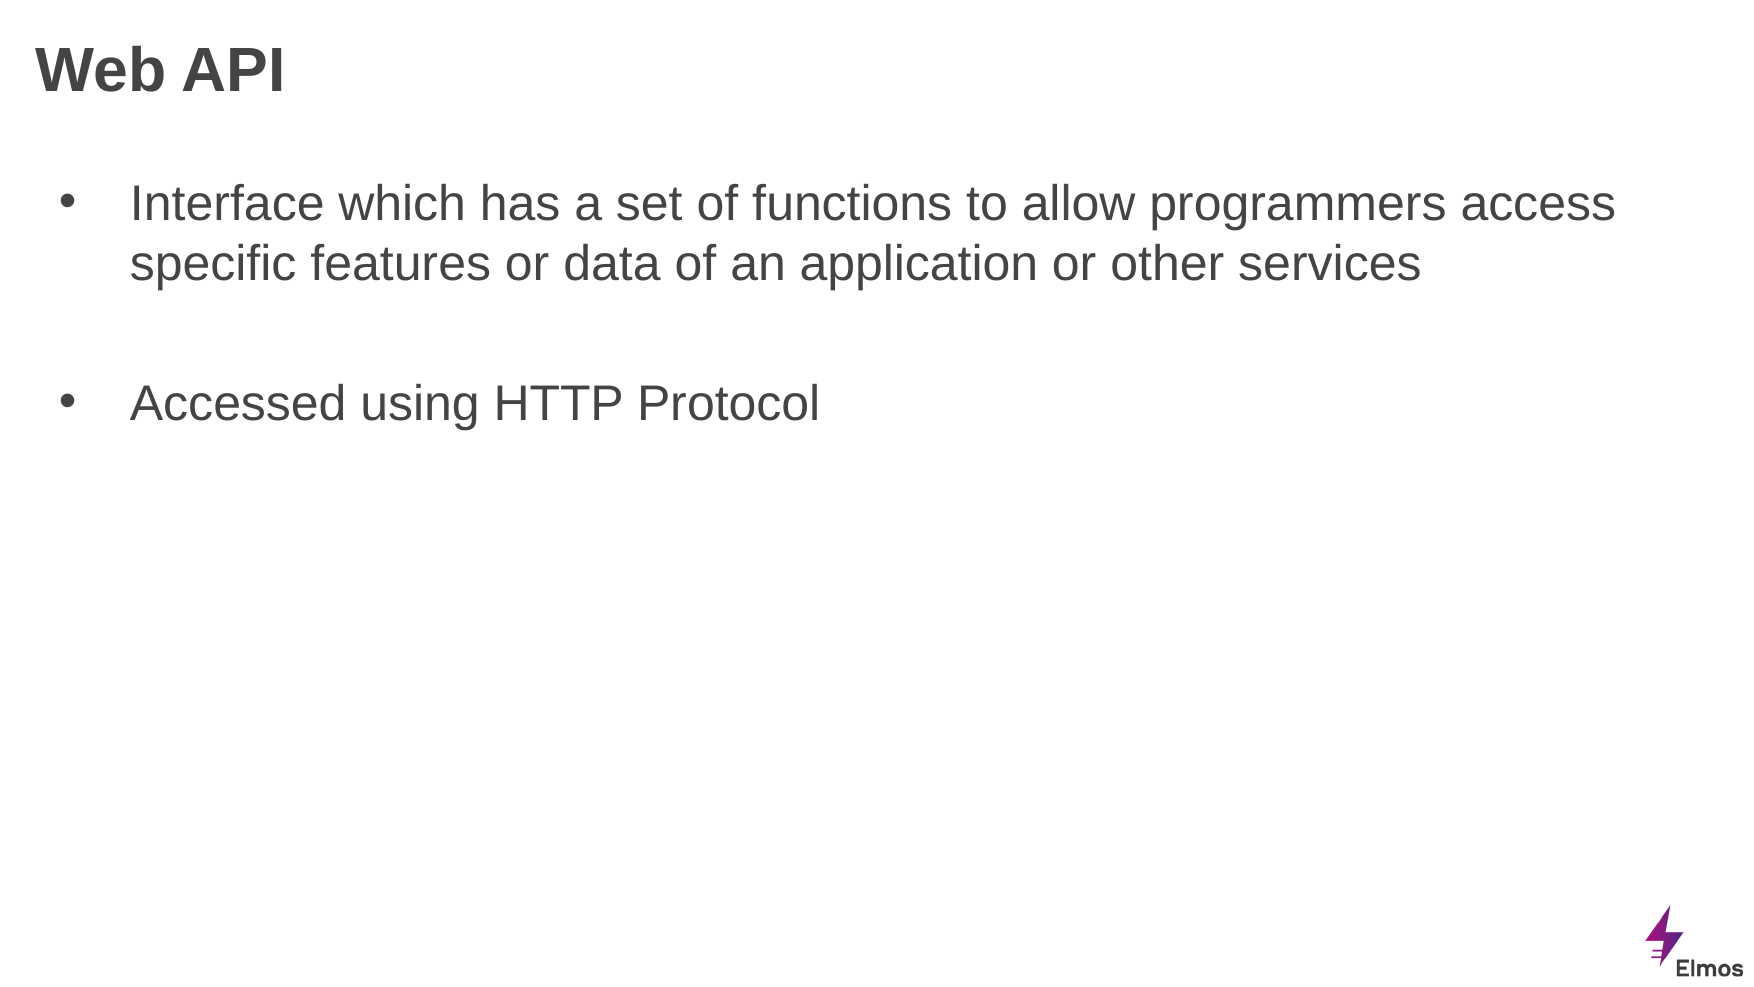

# Web API
Interface which has a set of functions to allow programmers access specific features or data of an application or other services

Accessed using HTTP Protocol